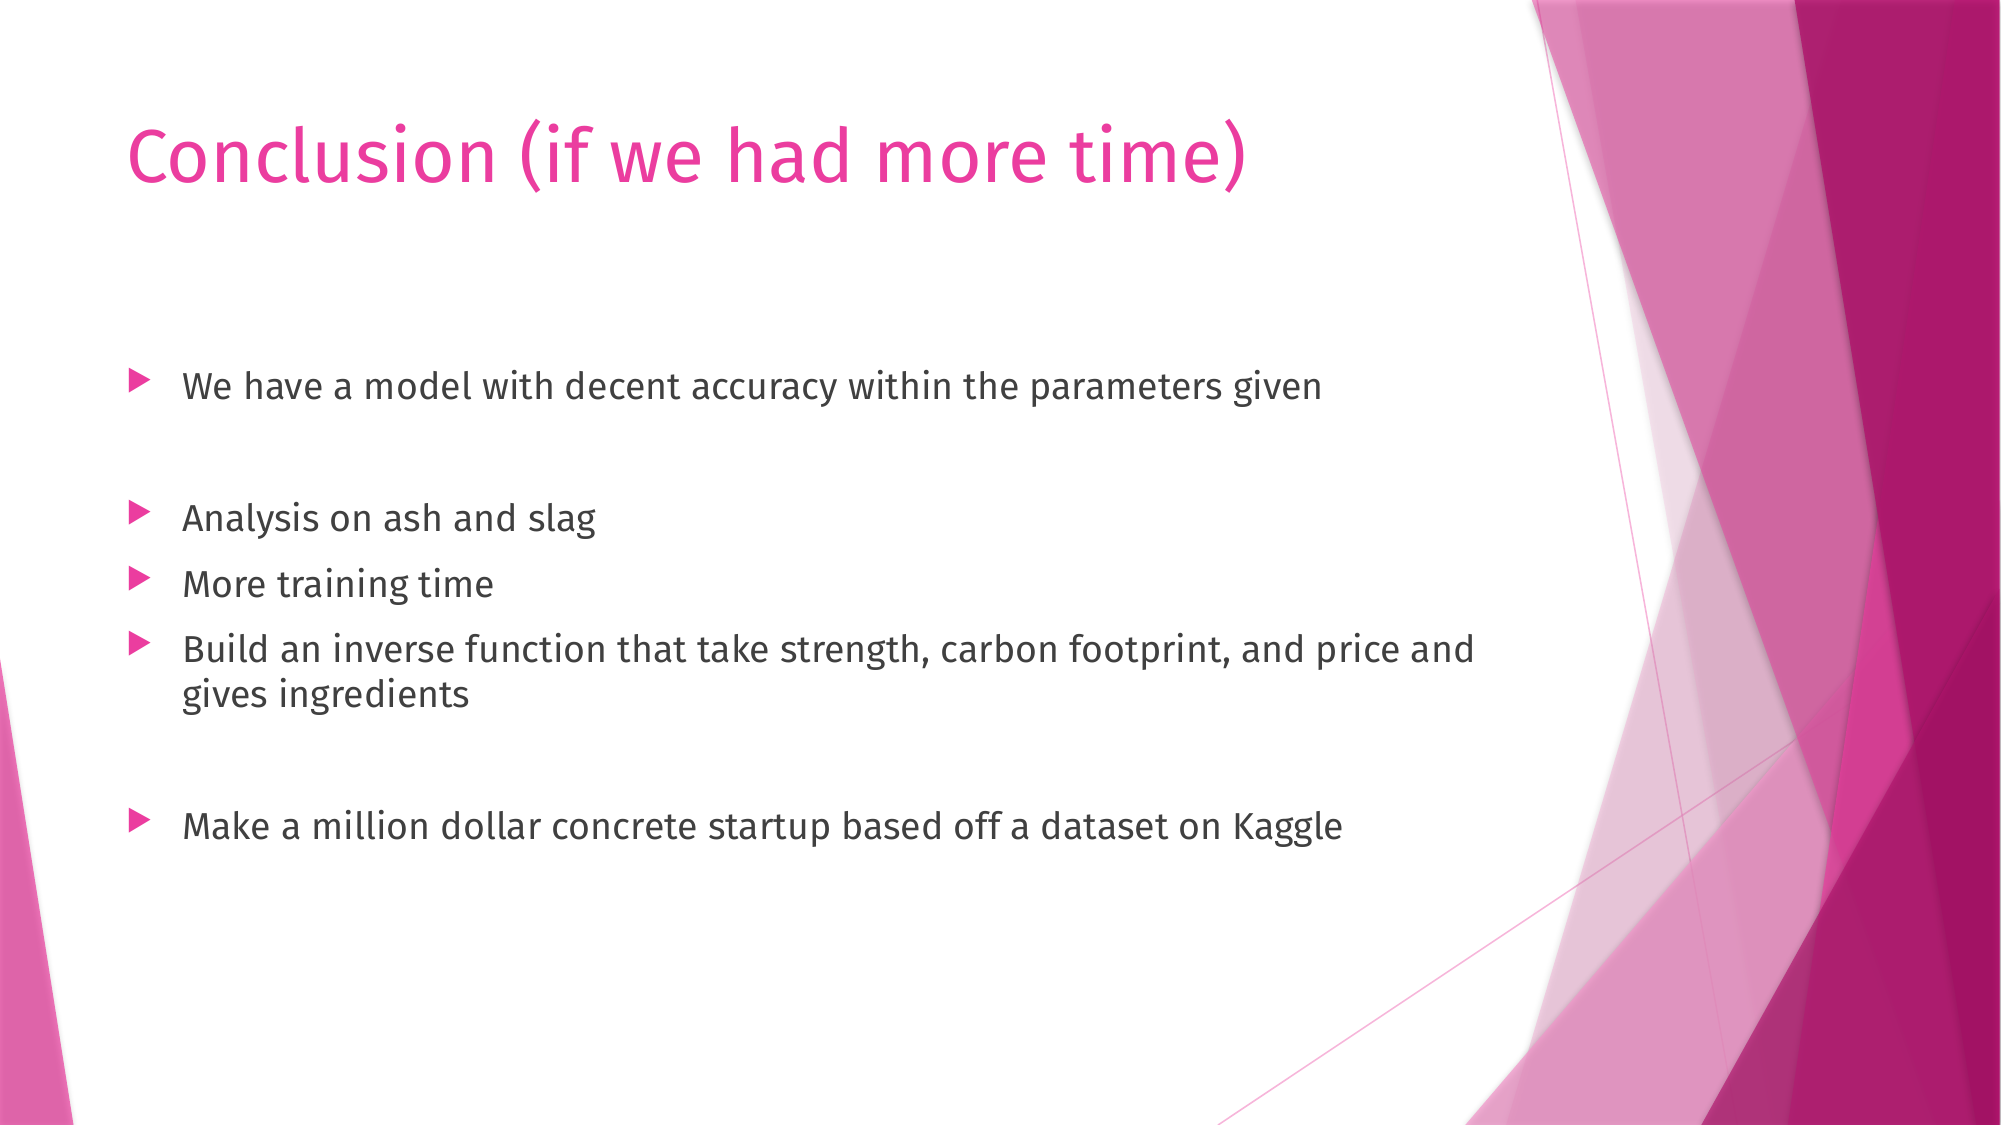

# Conclusion (if we had more time)
We have a model with decent accuracy within the parameters given

Analysis on ash and slag
More training time
Build an inverse function that take strength, carbon footprint, and price and gives ingredients

Make a million dollar concrete startup based off a dataset on Kaggle